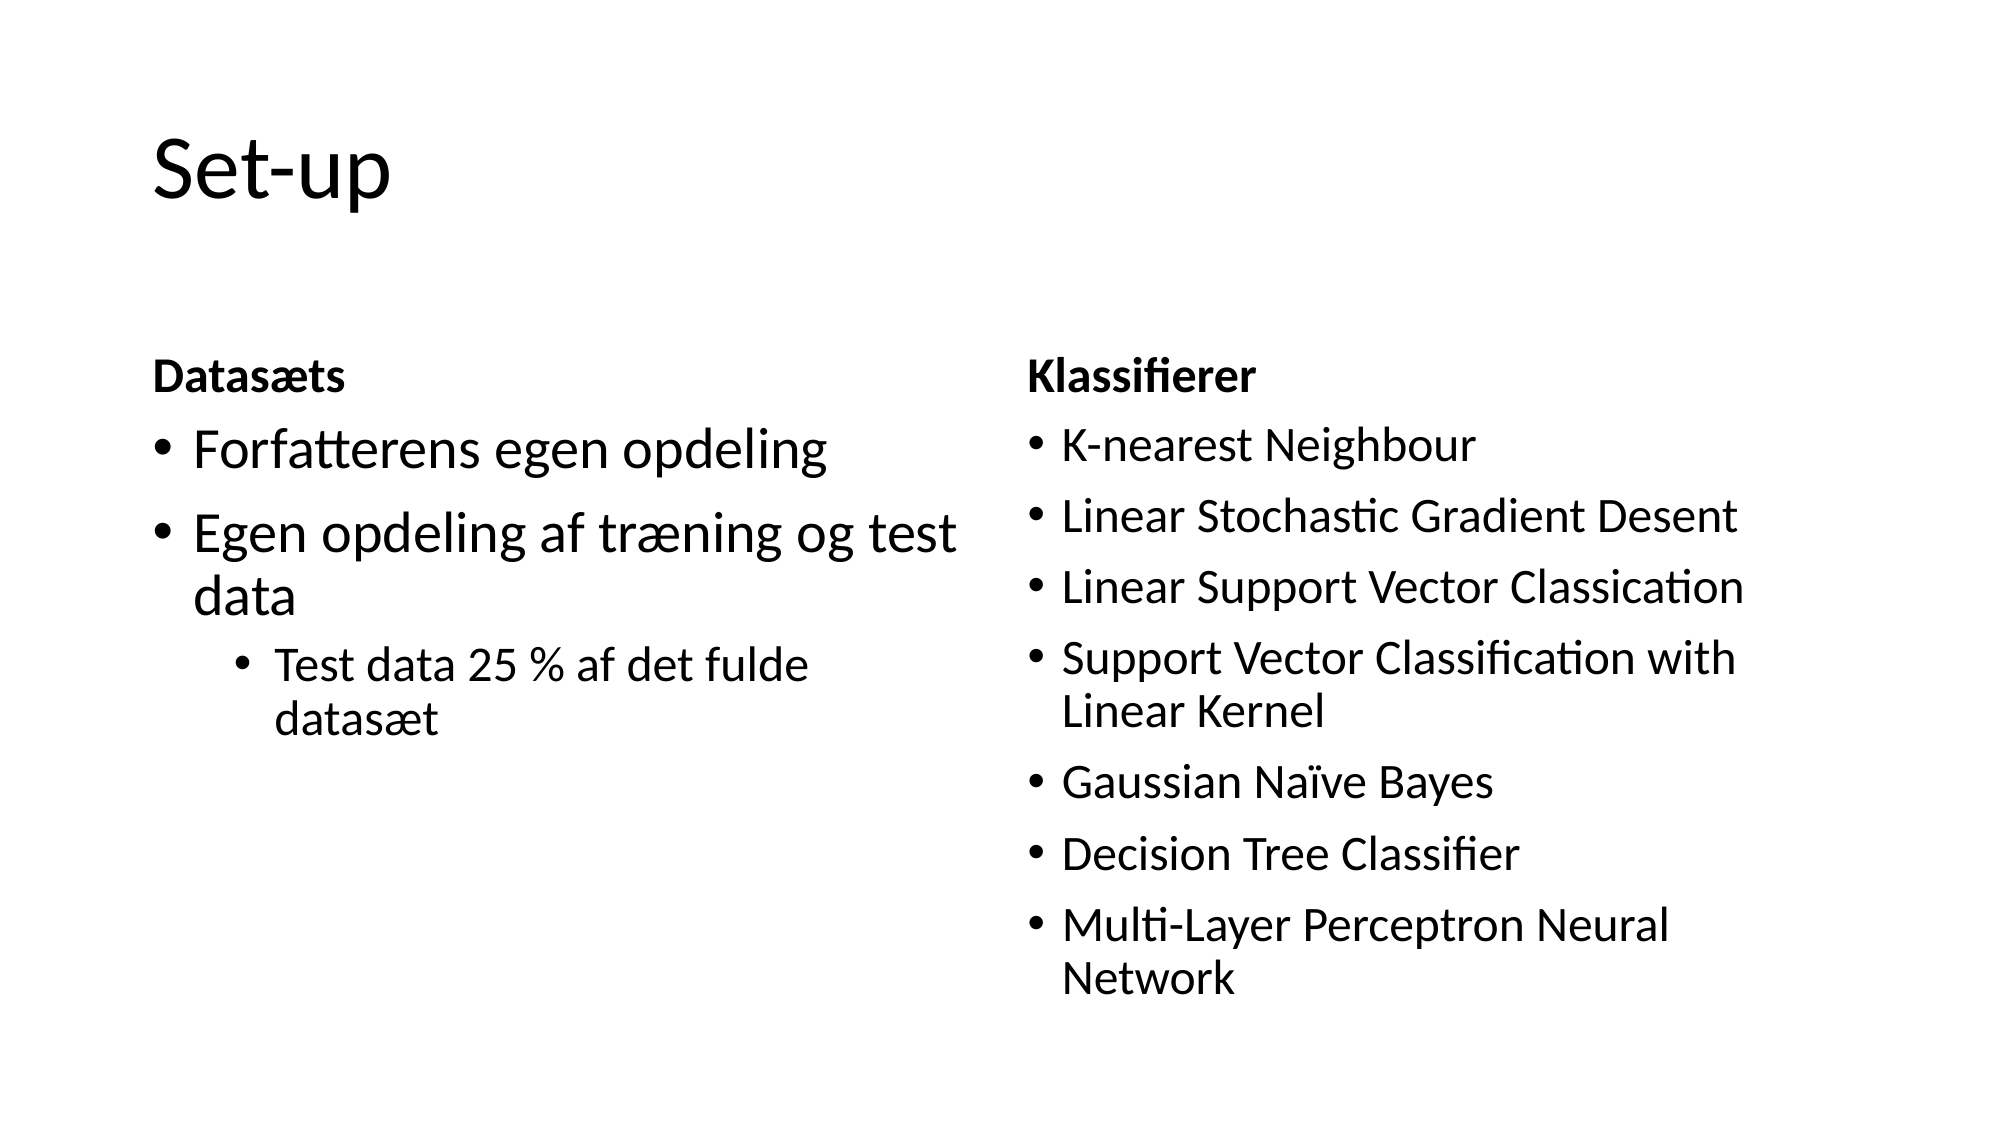

# Set-up
Datasæts
Klassifierer
Forfatterens egen opdeling
Egen opdeling af træning og test data
Test data 25 % af det fulde datasæt
K-nearest Neighbour
Linear Stochastic Gradient Desent
Linear Support Vector Classication
Support Vector Classification with Linear Kernel
Gaussian Naïve Bayes
Decision Tree Classifier
Multi-Layer Perceptron Neural Network